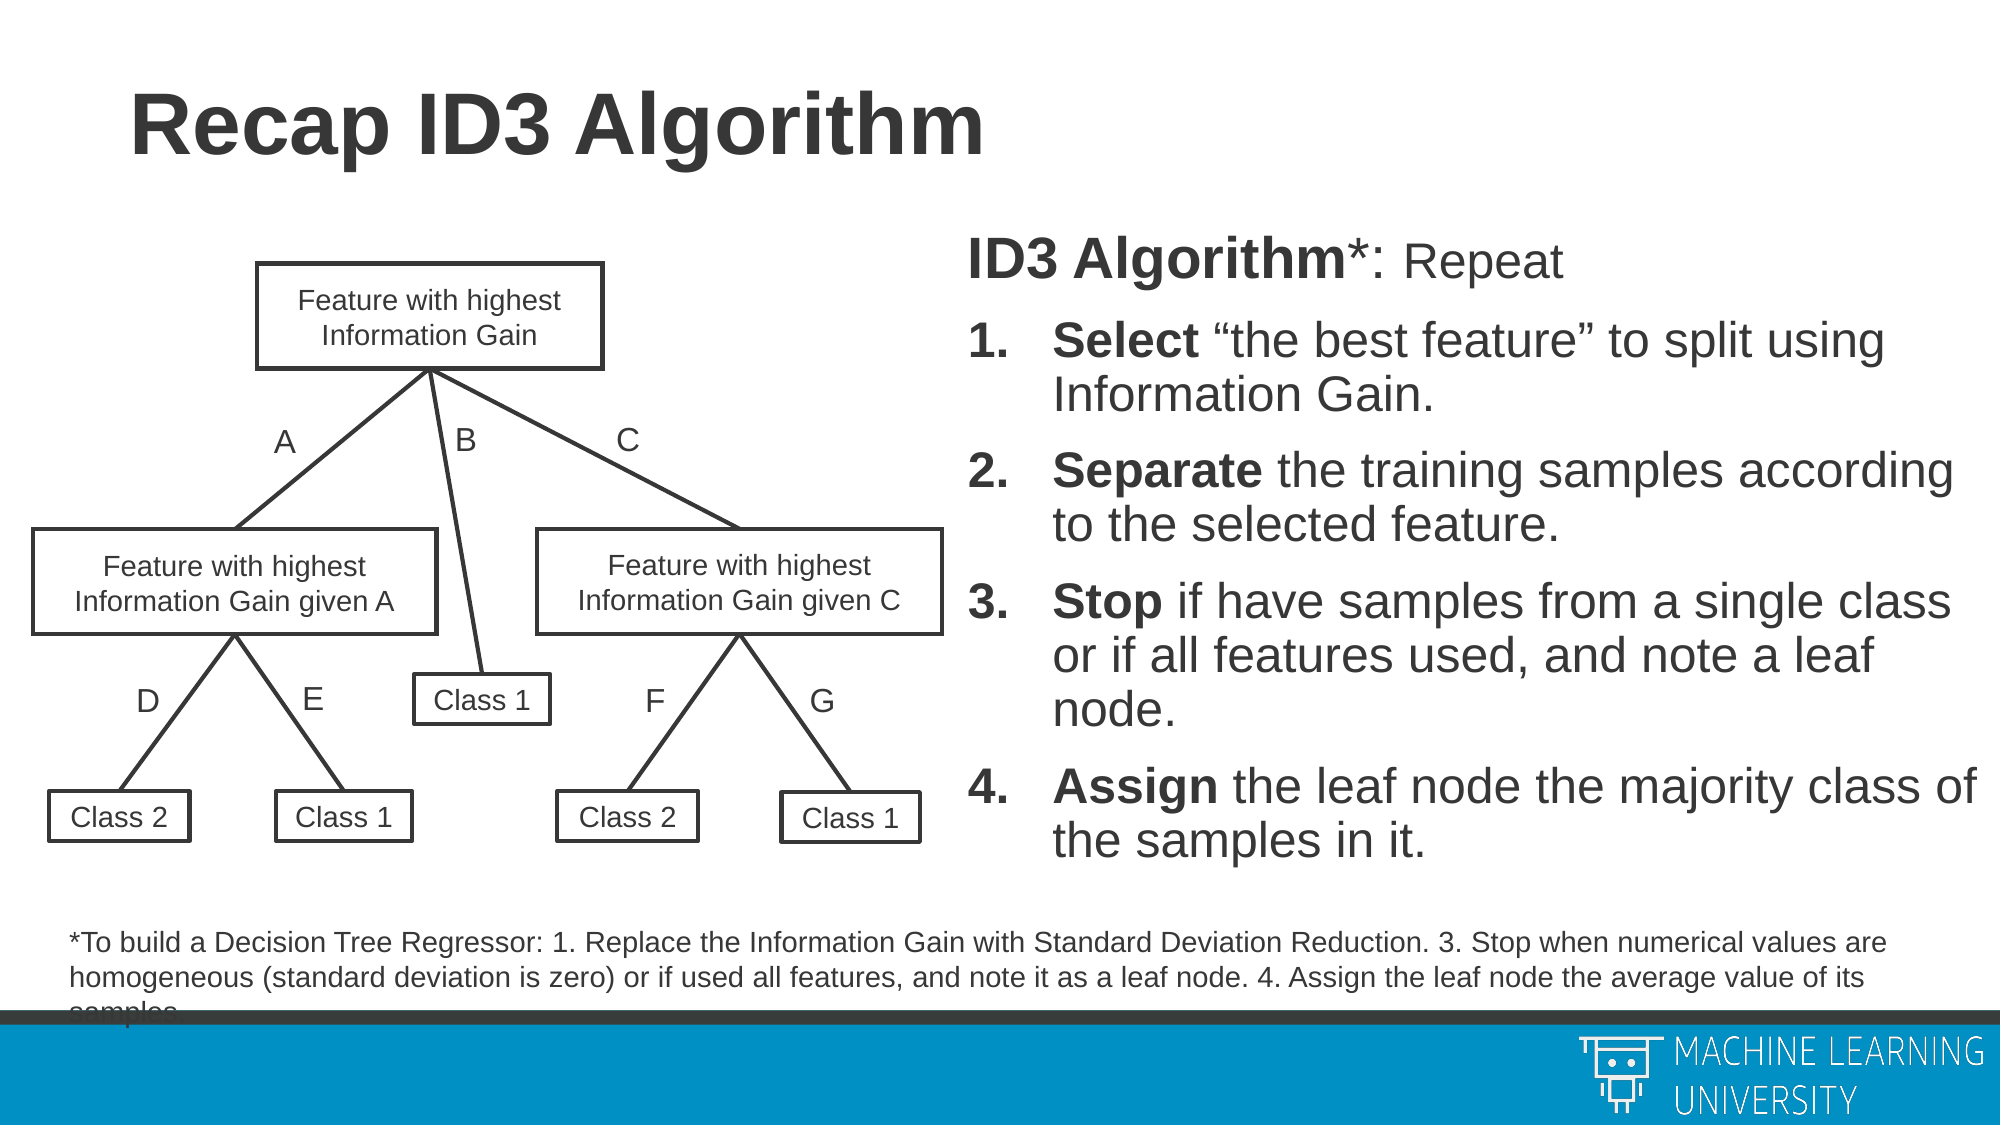

# Recap ID3 Algorithm
ID3 Algorithm*: Repeat
Select “the best feature” to split using Information Gain.
Separate the training samples according to the selected feature.
Stop if have samples from a single class or if all features used, and note a leaf node.
Assign the leaf node the majority class of the samples in it.
Feature with highest Information Gain
C
B
A
Feature with highest Information Gain given C
Feature with highest Information Gain given A
E
F
G
D
Class 1
Class 2
Class 1
Class 2
Class 1
*To build a Decision Tree Regressor: 1. Replace the Information Gain with Standard Deviation Reduction. 3. Stop when numerical values are homogeneous (standard deviation is zero) or if used all features, and note it as a leaf node. 4. Assign the leaf node the average value of its samples.